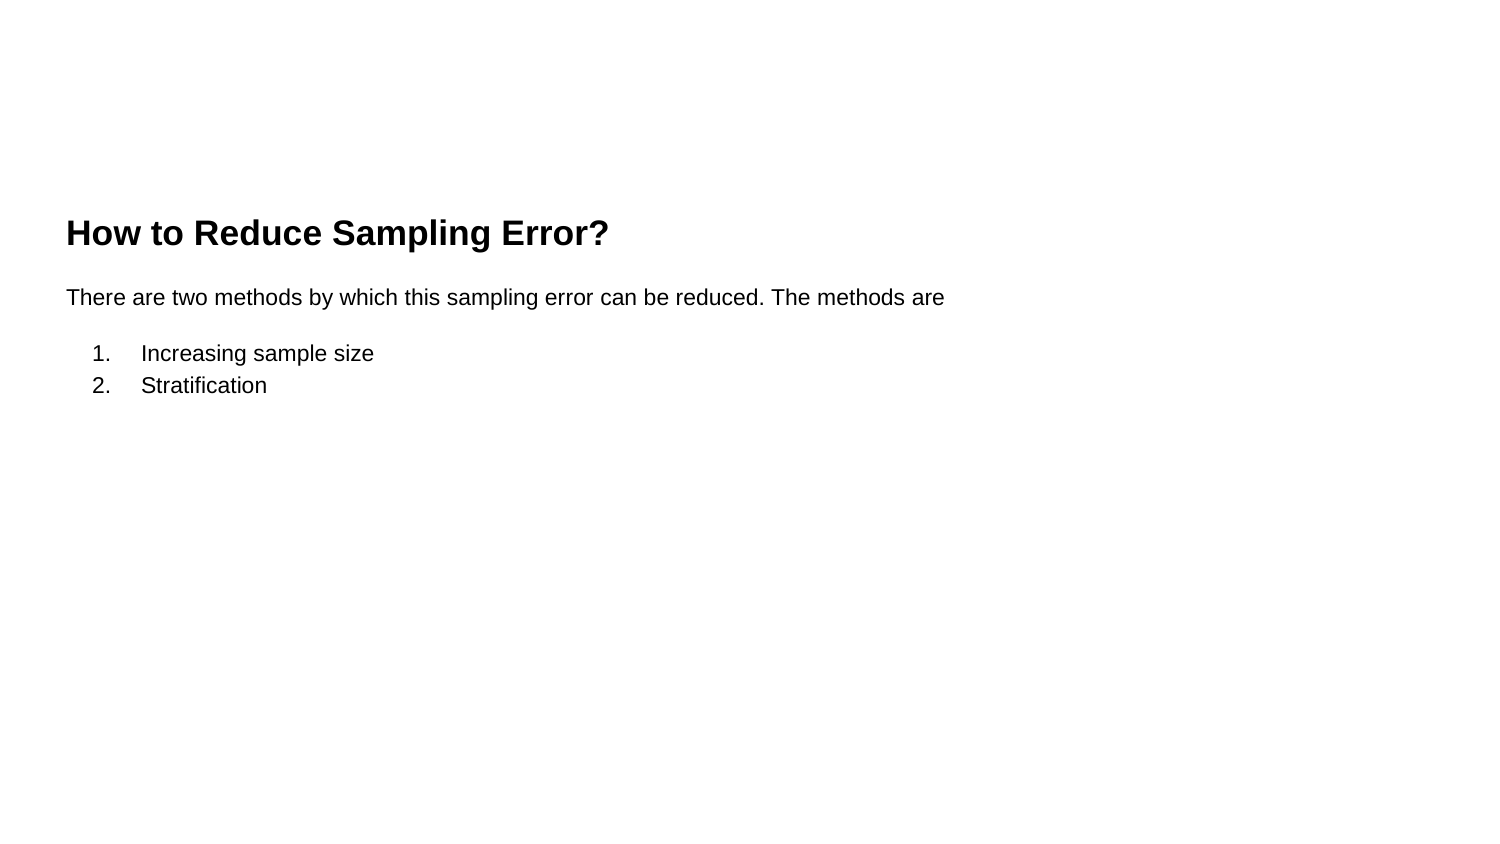

How to Reduce Sampling Error?
There are two methods by which this sampling error can be reduced. The methods are
Increasing sample size
Stratification